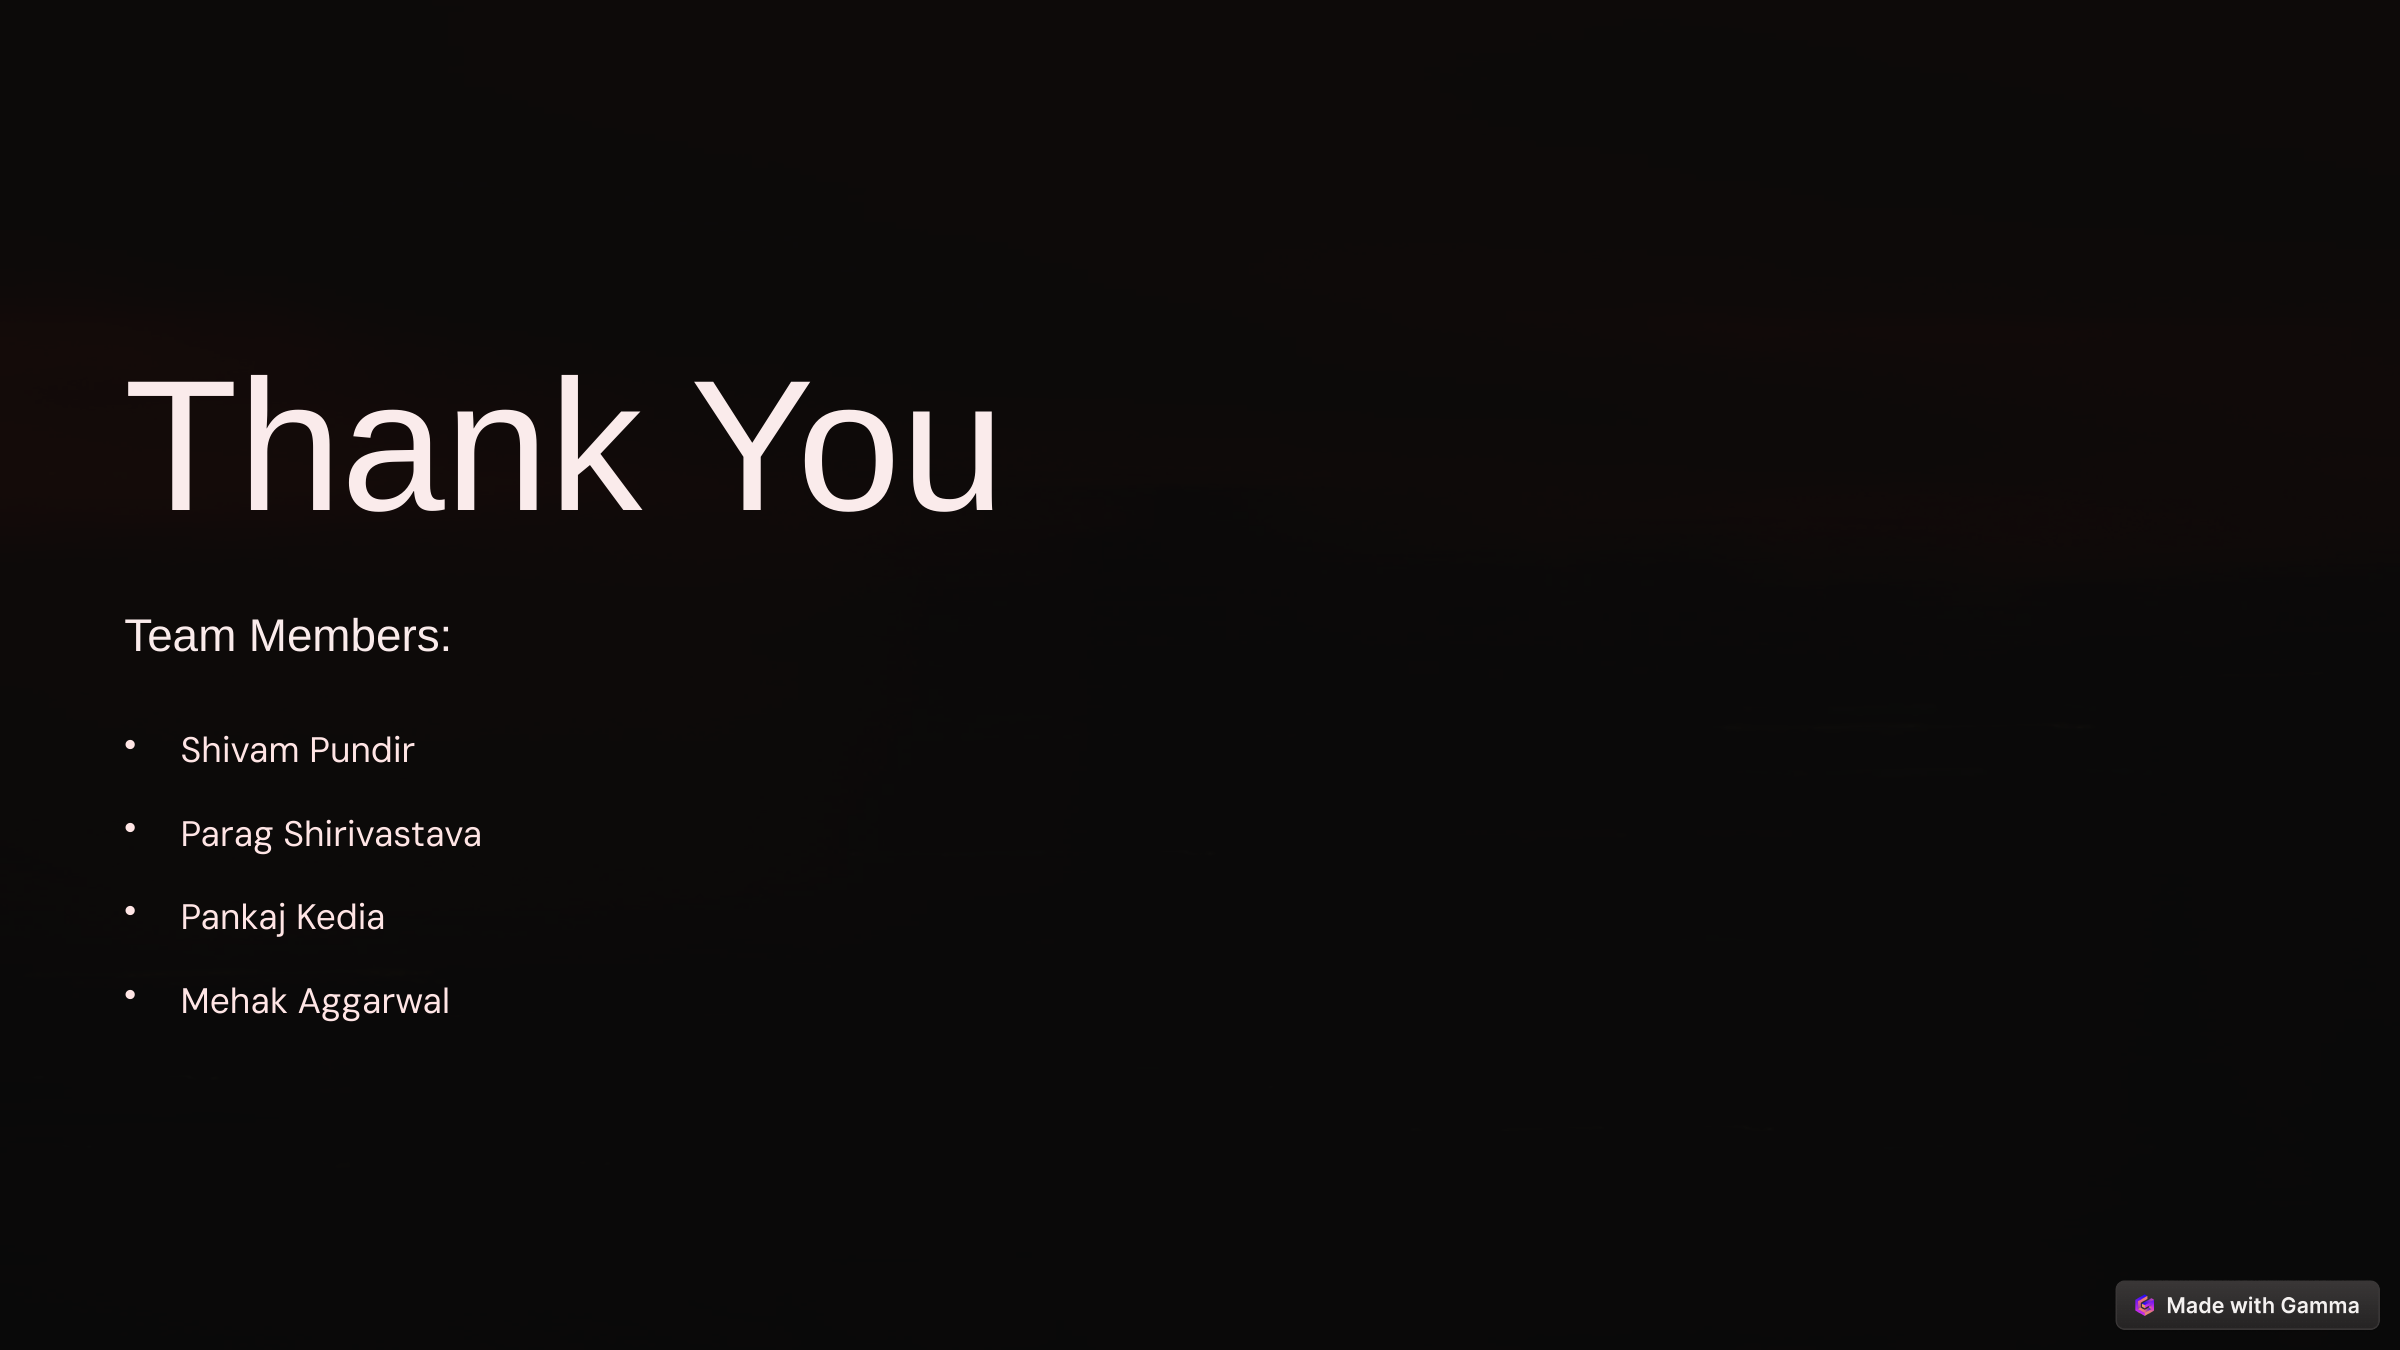

Thank You
Team Members:
Shivam Pundir
Parag Shirivastava
Pankaj Kedia
Mehak Aggarwal